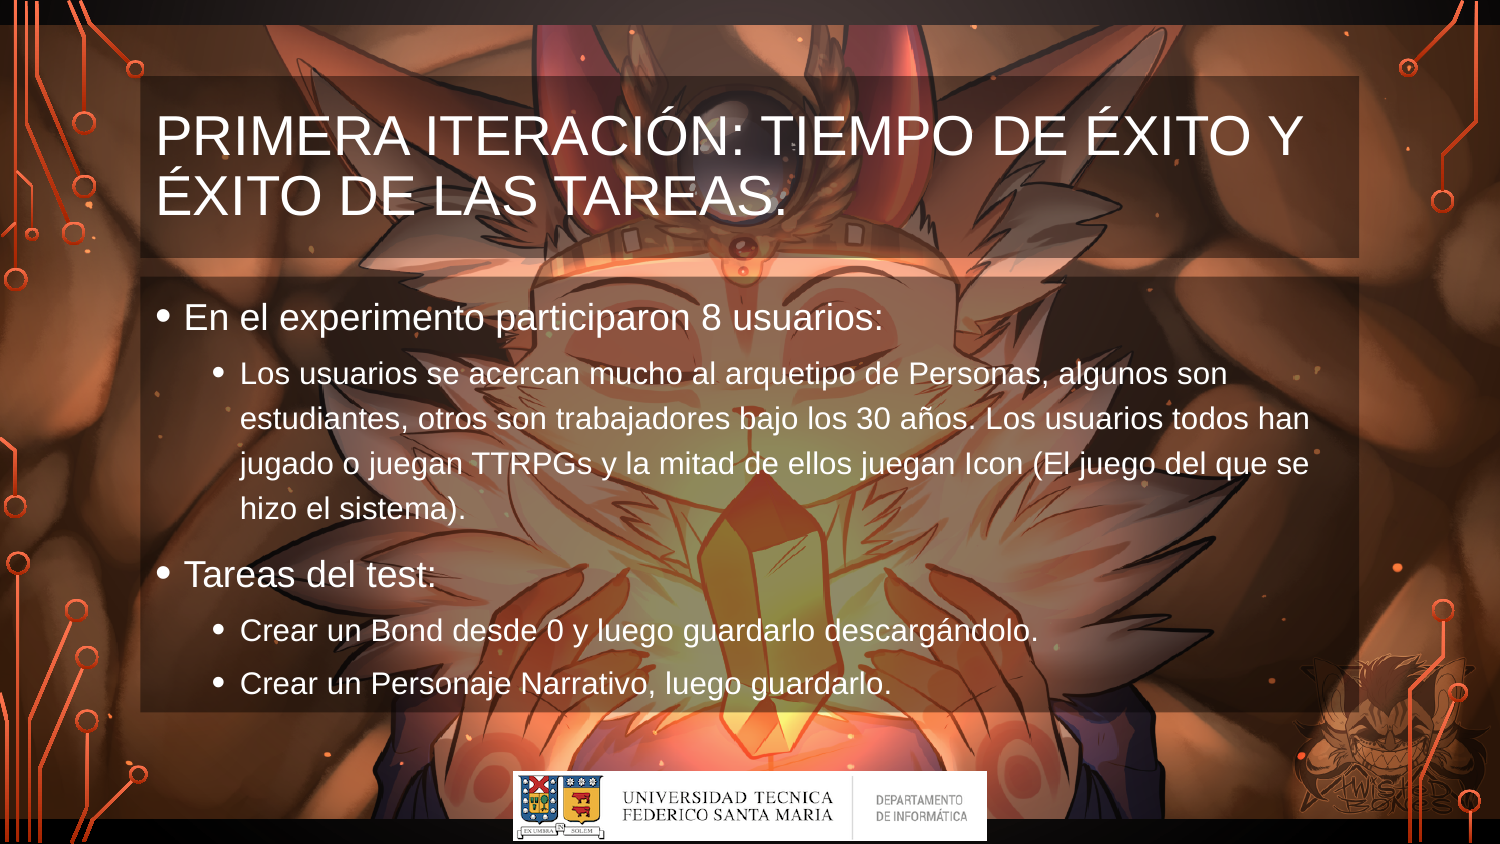

# Primera Iteración: Tiempo de Éxito y Éxito de las Tareas.
En el experimento participaron 8 usuarios:
Los usuarios se acercan mucho al arquetipo de Personas, algunos son estudiantes, otros son trabajadores bajo los 30 años. Los usuarios todos han jugado o juegan TTRPGs y la mitad de ellos juegan Icon (El juego del que se hizo el sistema).
Tareas del test:
Crear un Bond desde 0 y luego guardarlo descargándolo.
Crear un Personaje Narrativo, luego guardarlo.